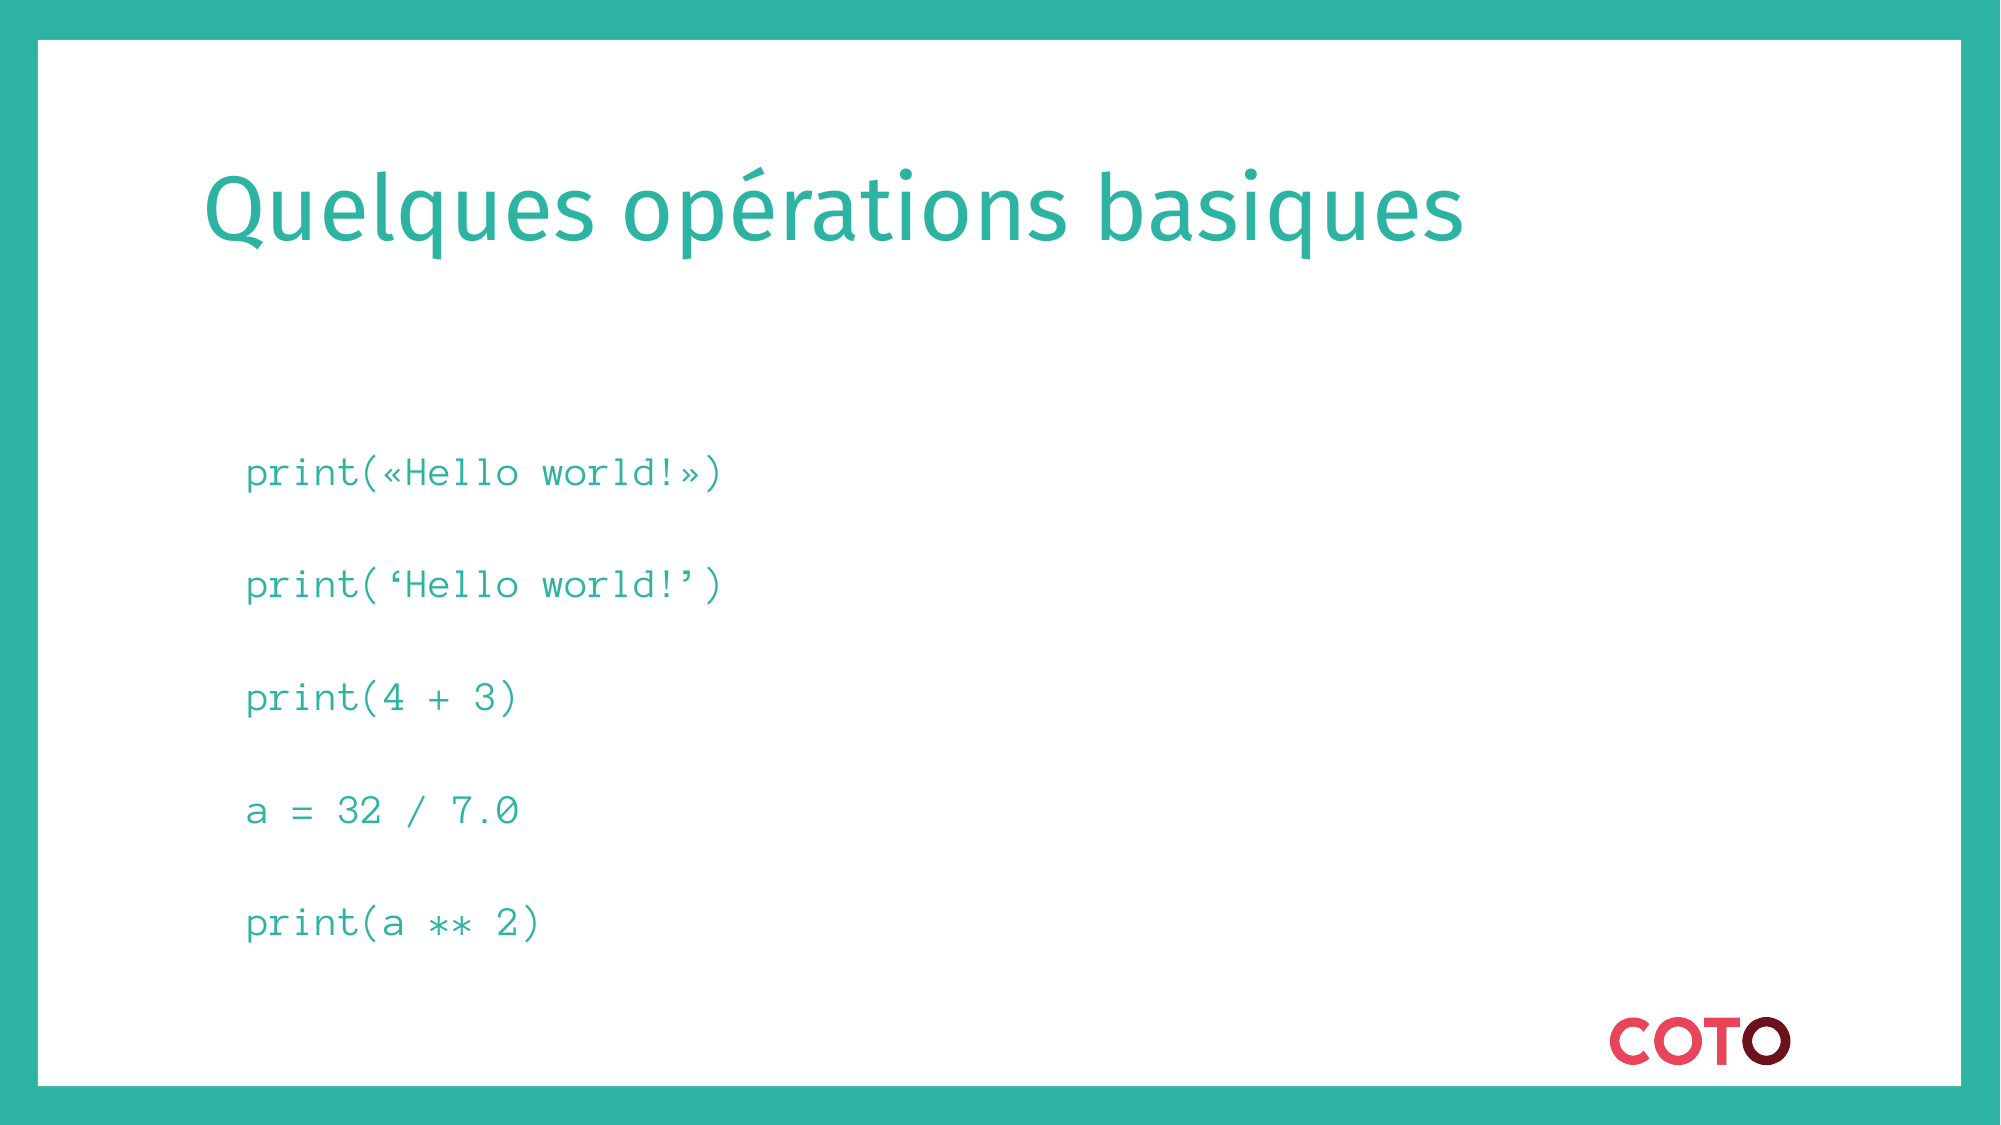

# Quelques opérations basiques
print(«Hello world!»)
print(‘Hello world!’)
print(4 + 3)
a = 32 / 7.0
print(a ** 2)